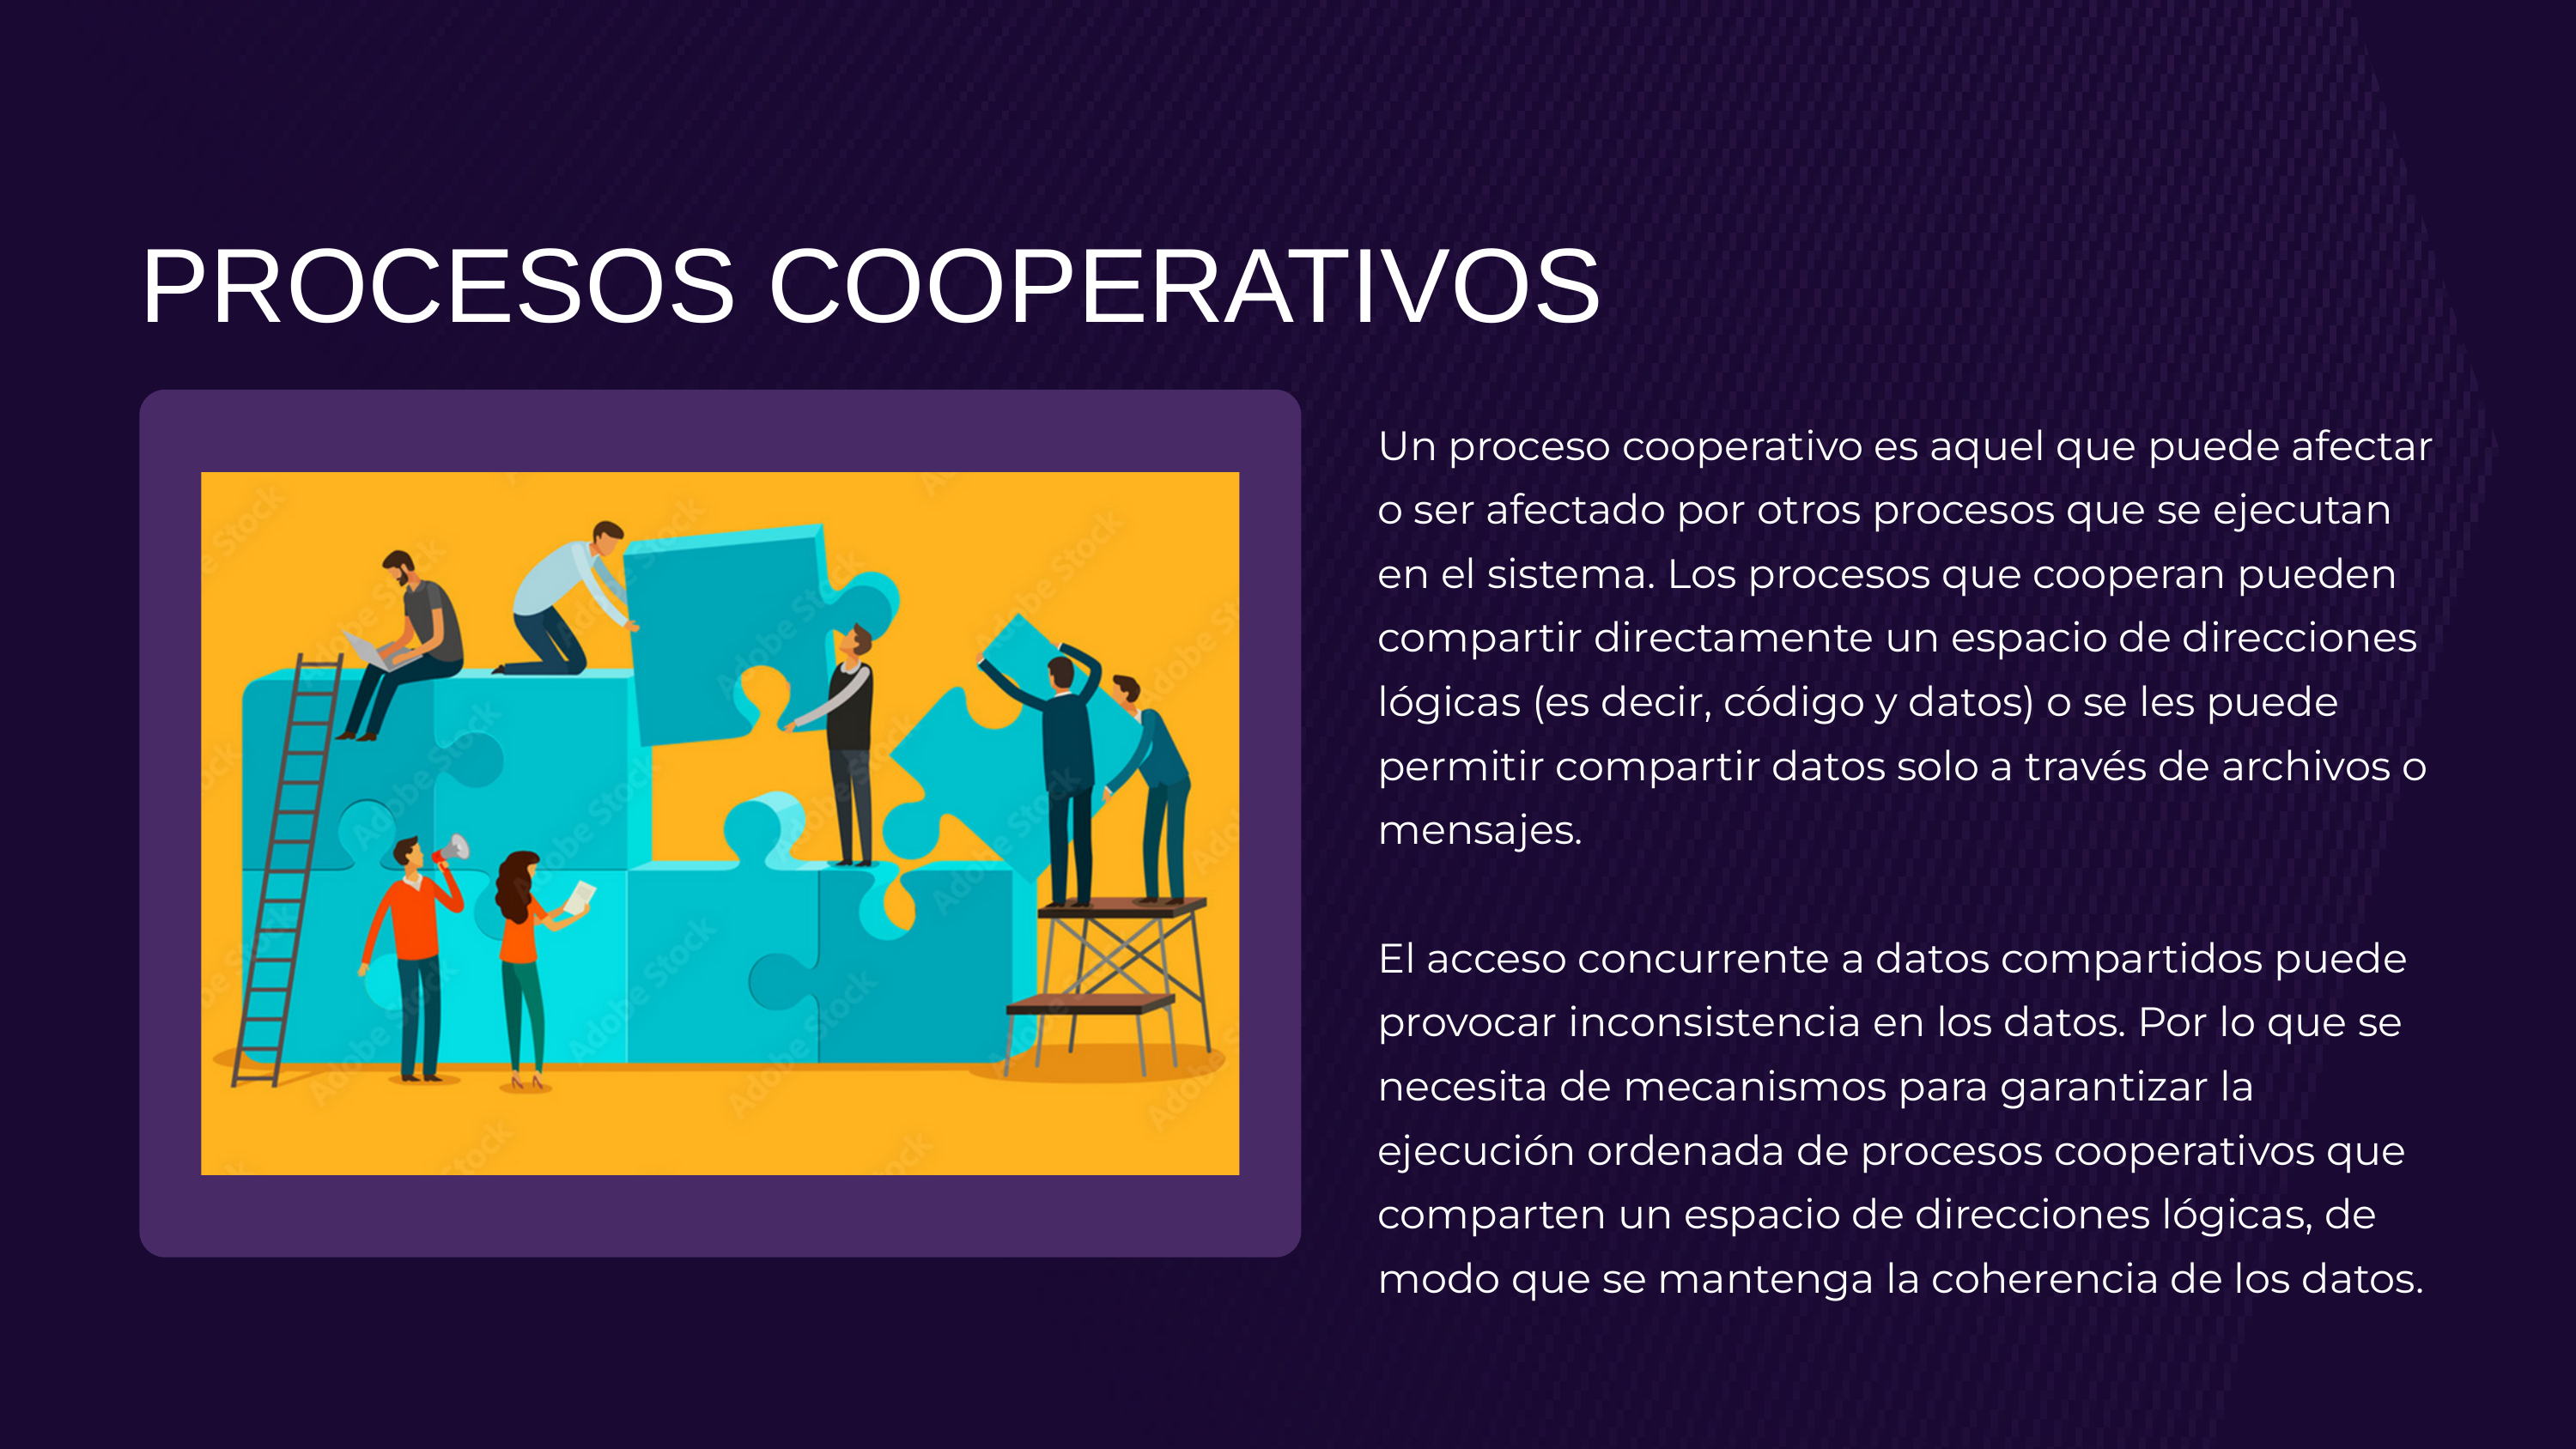

PROCESOS COOPERATIVOS

Un proceso cooperativo es aquel que puede afectar o ser afectado por otros procesos que se ejecutan en el sistema. Los procesos que cooperan pueden compartir directamente un espacio de direcciones lógicas (es decir, código y datos) o se les puede permitir compartir datos solo a través de archivos o mensajes.

El acceso concurrente a datos compartidos puede provocar inconsistencia en los datos. Por lo que se necesita de mecanismos para garantizar la ejecución ordenada de procesos cooperativos que comparten un espacio de direcciones lógicas, de modo que se mantenga la coherencia de los datos.